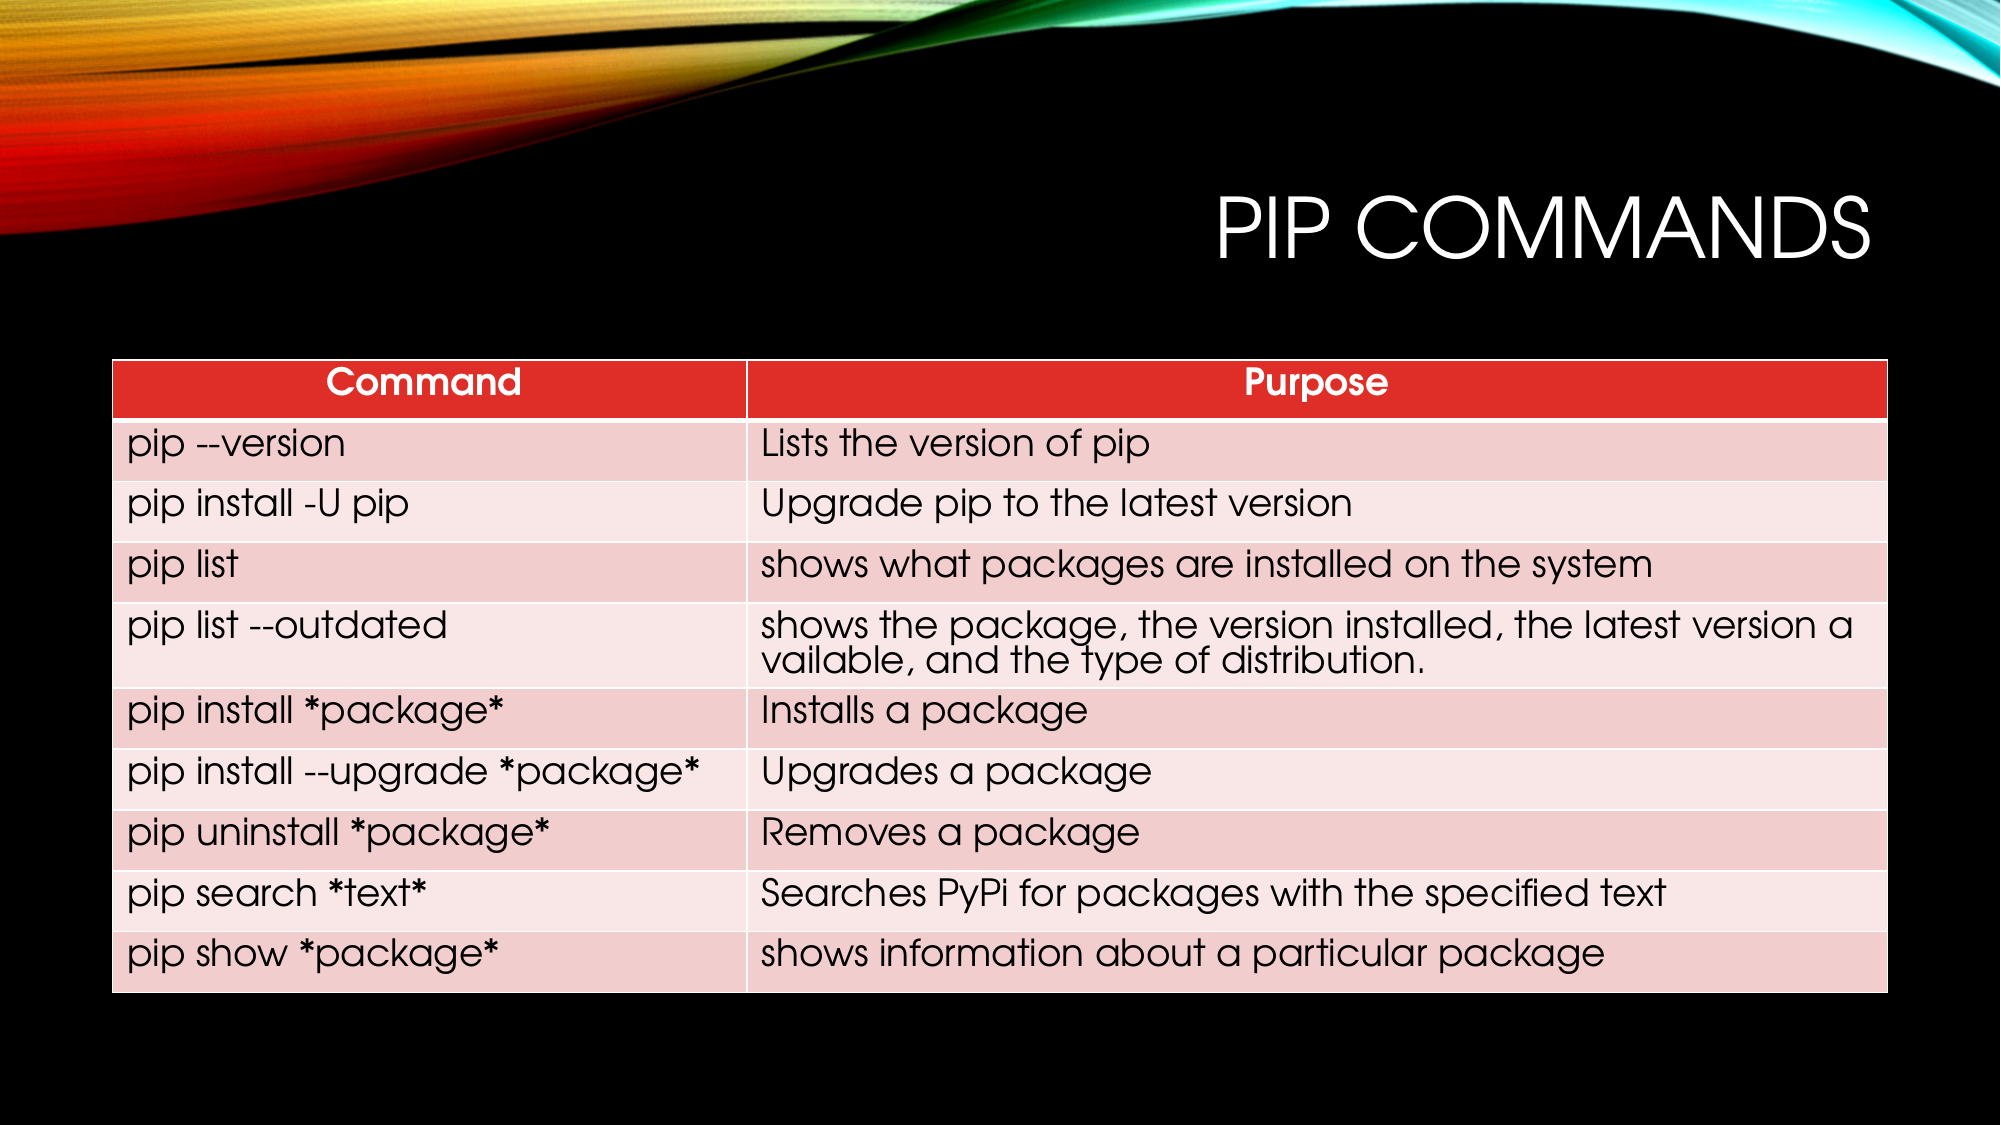

# Pip commands
| Command | Purpose |
| --- | --- |
| pip --version | Lists the version of pip |
| pip install -U pip | Upgrade pip to the latest version |
| pip list | shows what packages are installed on the system |
| pip list --outdated | shows the package, the version installed, the latest version available, and the type of distribution. |
| pip install \*package\* | Installs a package |
| pip install --upgrade \*package\* | Upgrades a package |
| pip uninstall \*package\* | Removes a package |
| pip search \*text\* | Searches PyPi for packages with the specified text |
| pip show \*package\* | shows information about a particular package |